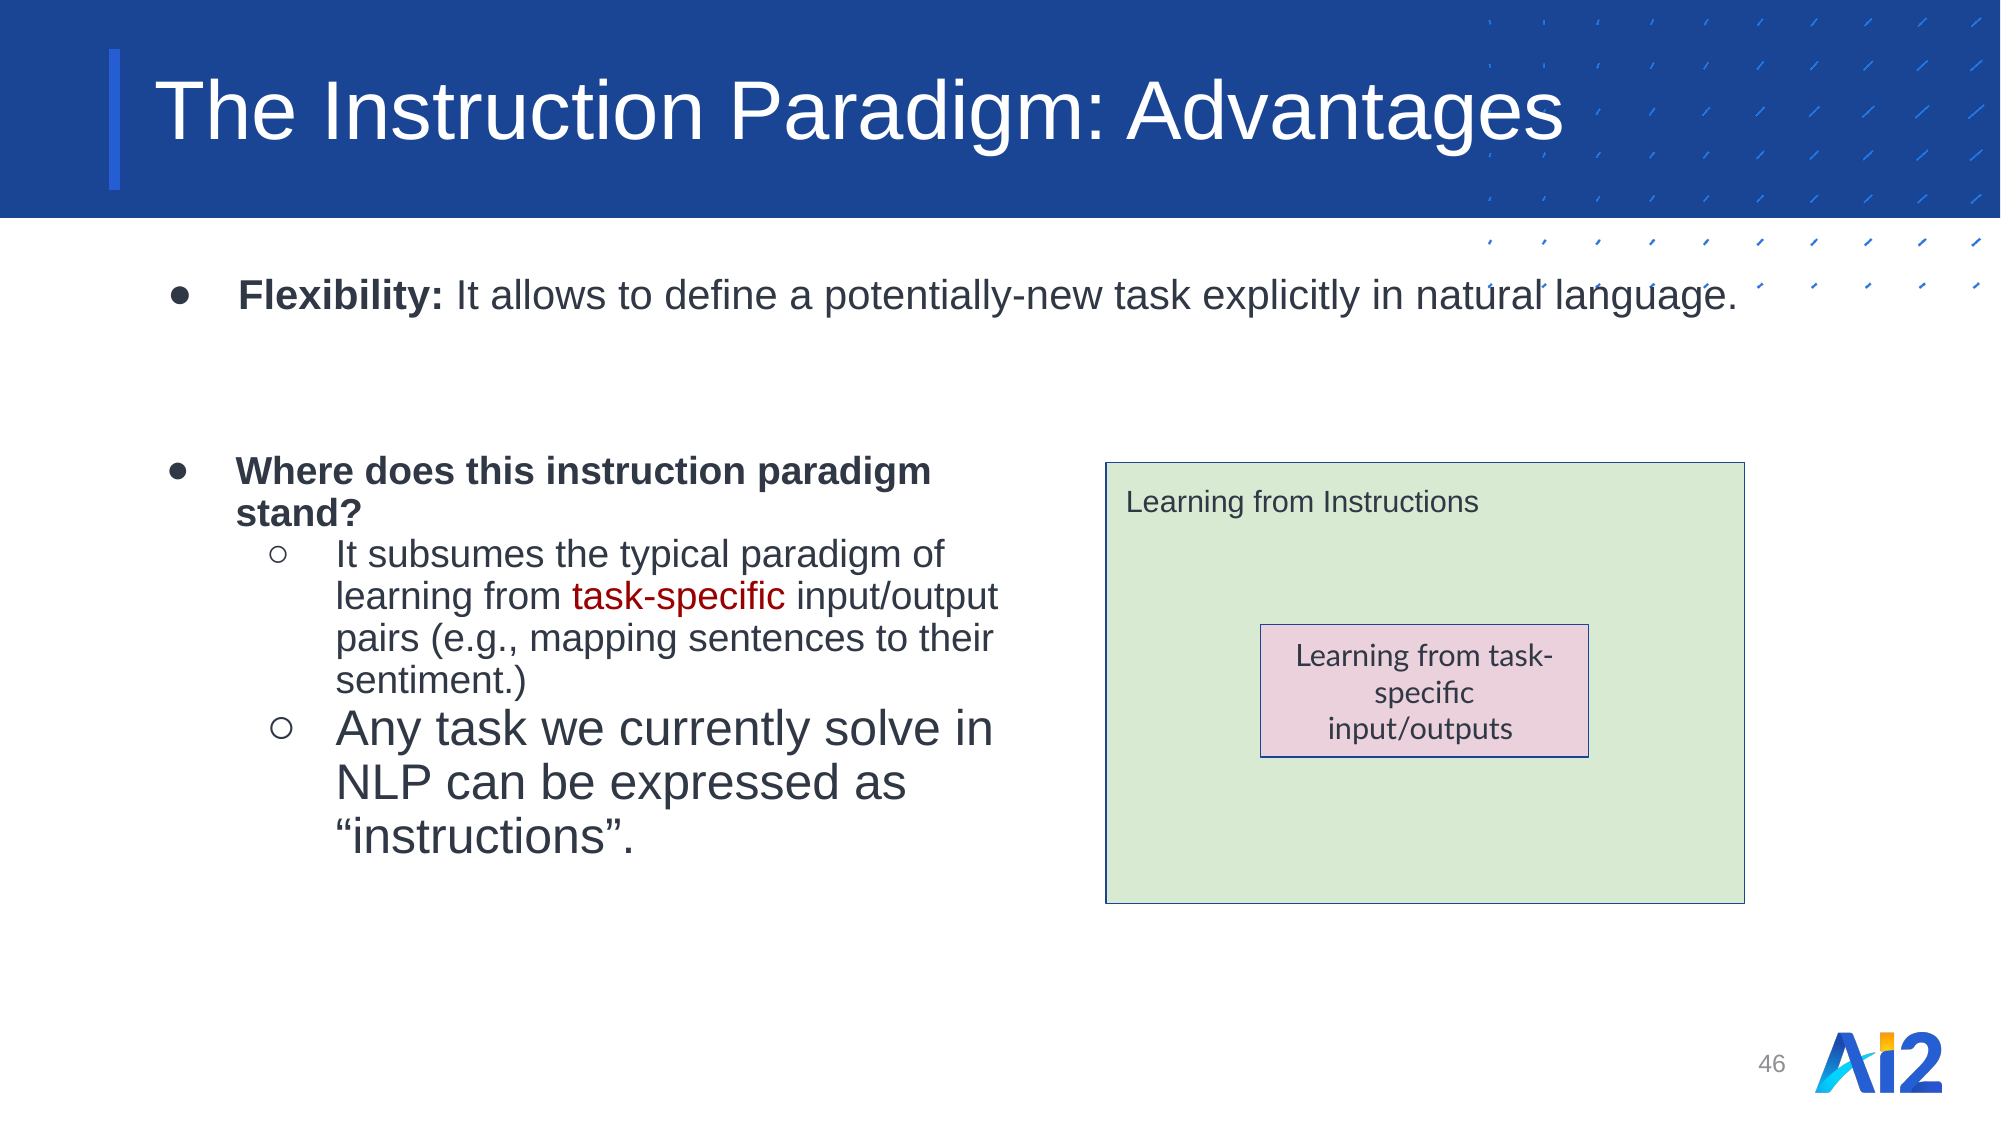

# The Instruction Paradigm: Advantages
Flexibility: It allows to define a potentially-new task explicitly in natural language.
Where does this instruction paradigm stand?
It subsumes the typical paradigm of learning from task-specific input/output pairs (e.g., mapping sentences to their sentiment.)
Any task we currently solve in NLP can be expressed as “instructions”.

Learning from Instructions
Learning from task-specific input/outputs
46